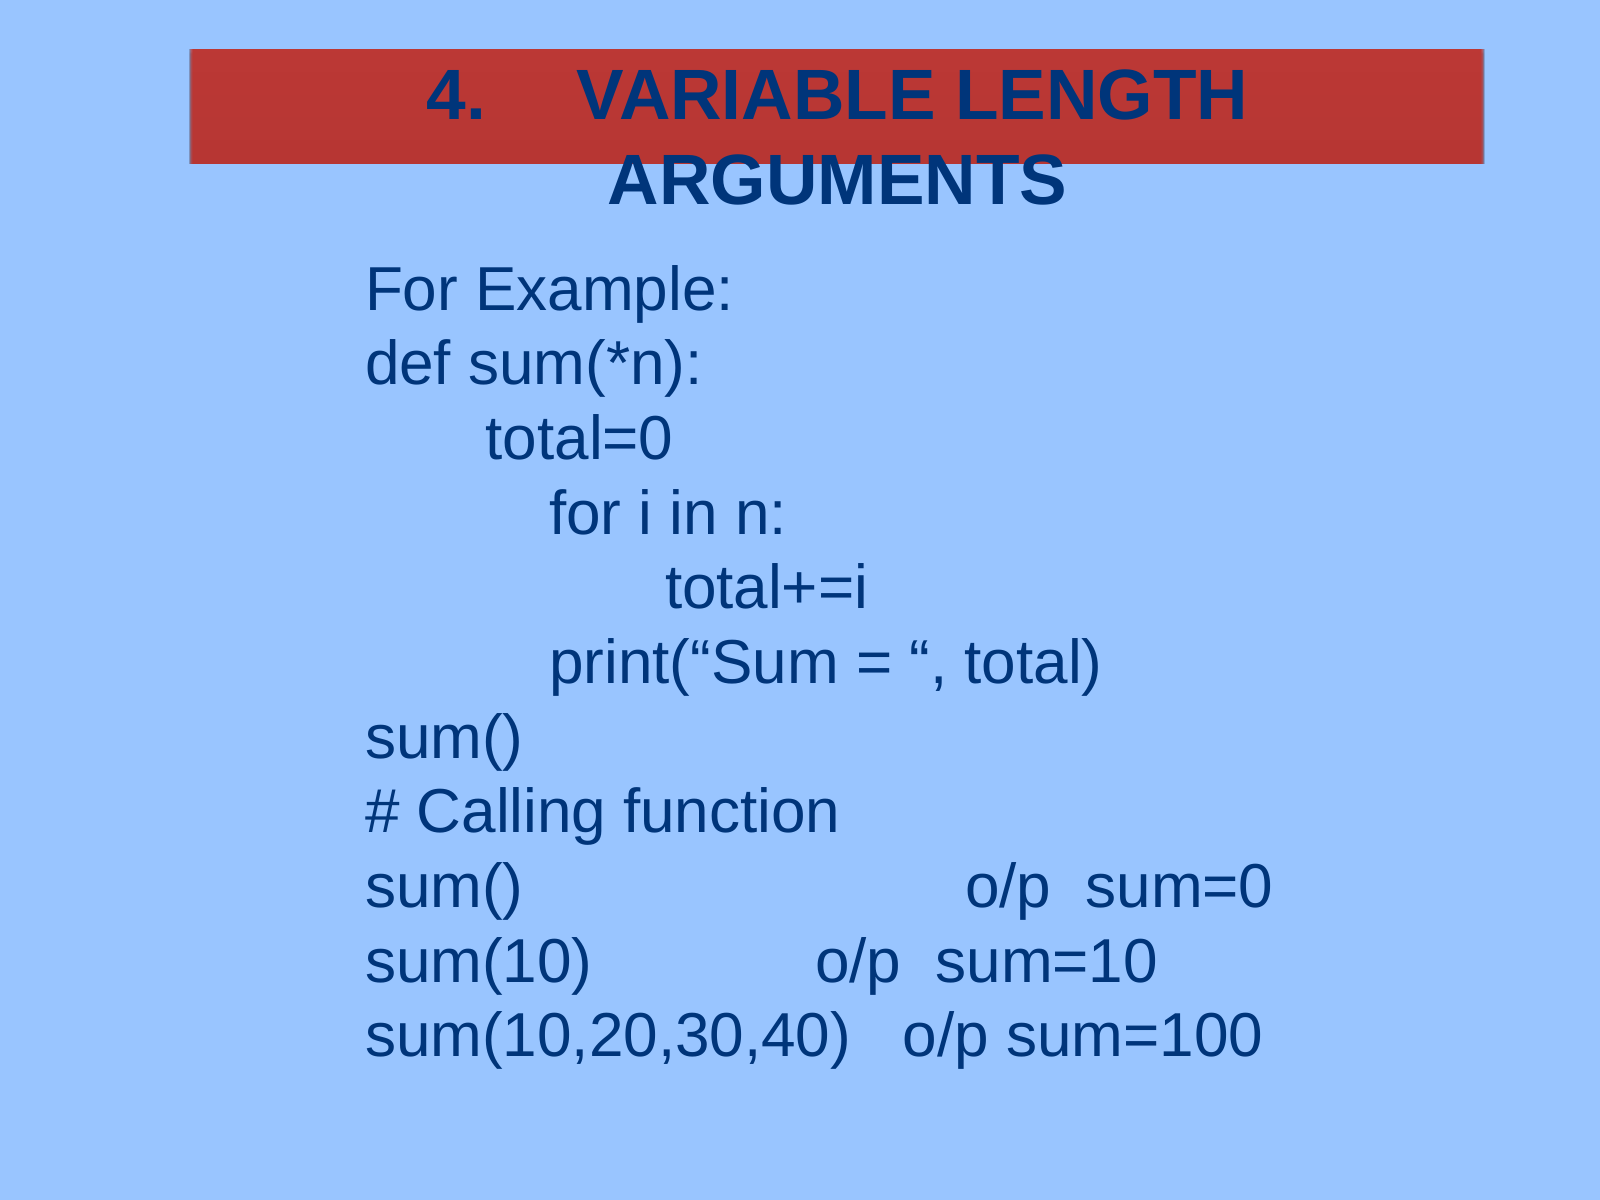

4.	VARIABLE LENGTH ARGUMENTS
For Example:
def sum(*n):
       total=0
	  for i in n:
		total+=i
	  print(“Sum = “, total)
sum()
# Calling function
sum()			o/p  sum=0
sum(10)		o/p  sum=10
sum(10,20,30,40)   o/p sum=100